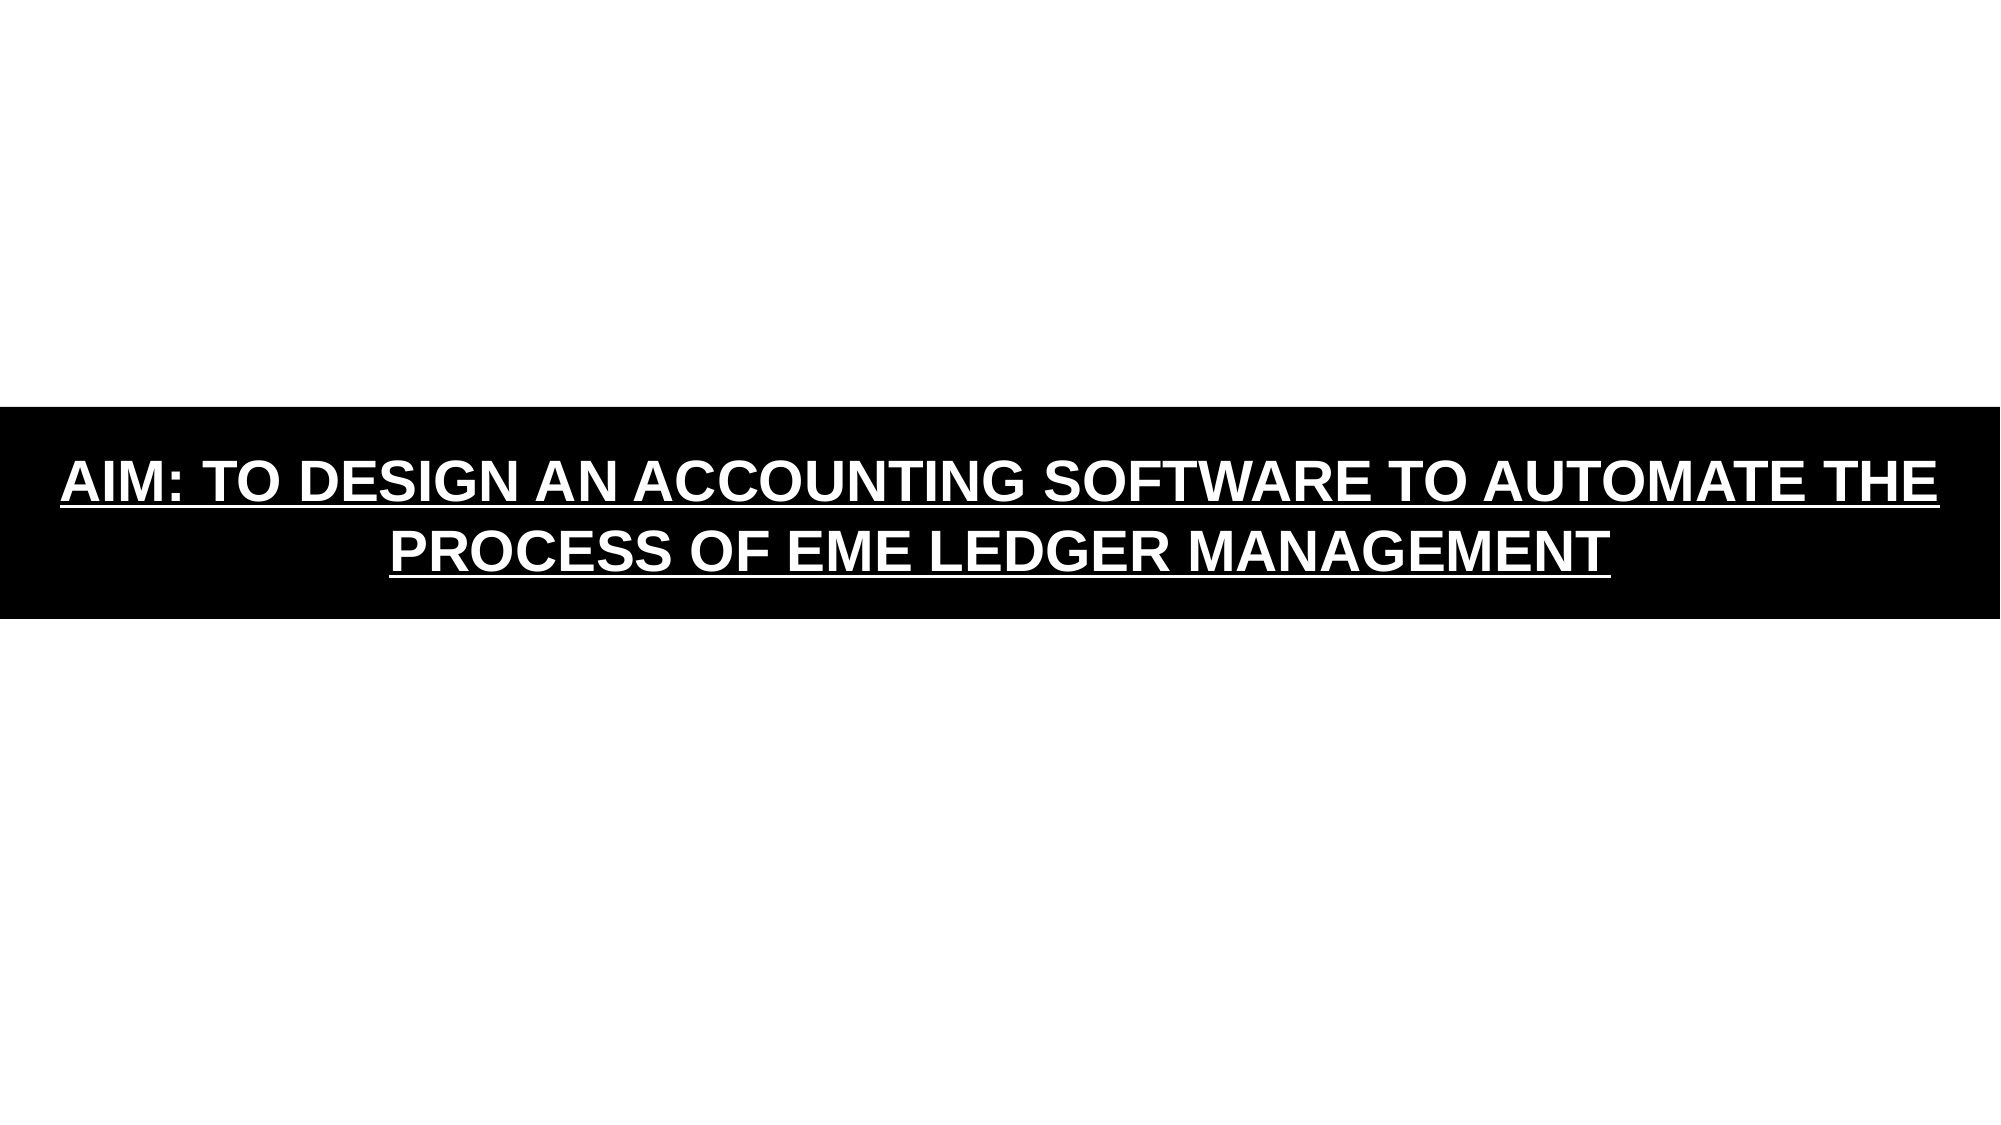

AIM: TO DESIGN AN ACCOUNTING SOFTWARE TO AUTOMATE THE PROCESS OF EME LEDGER MANAGEMENT